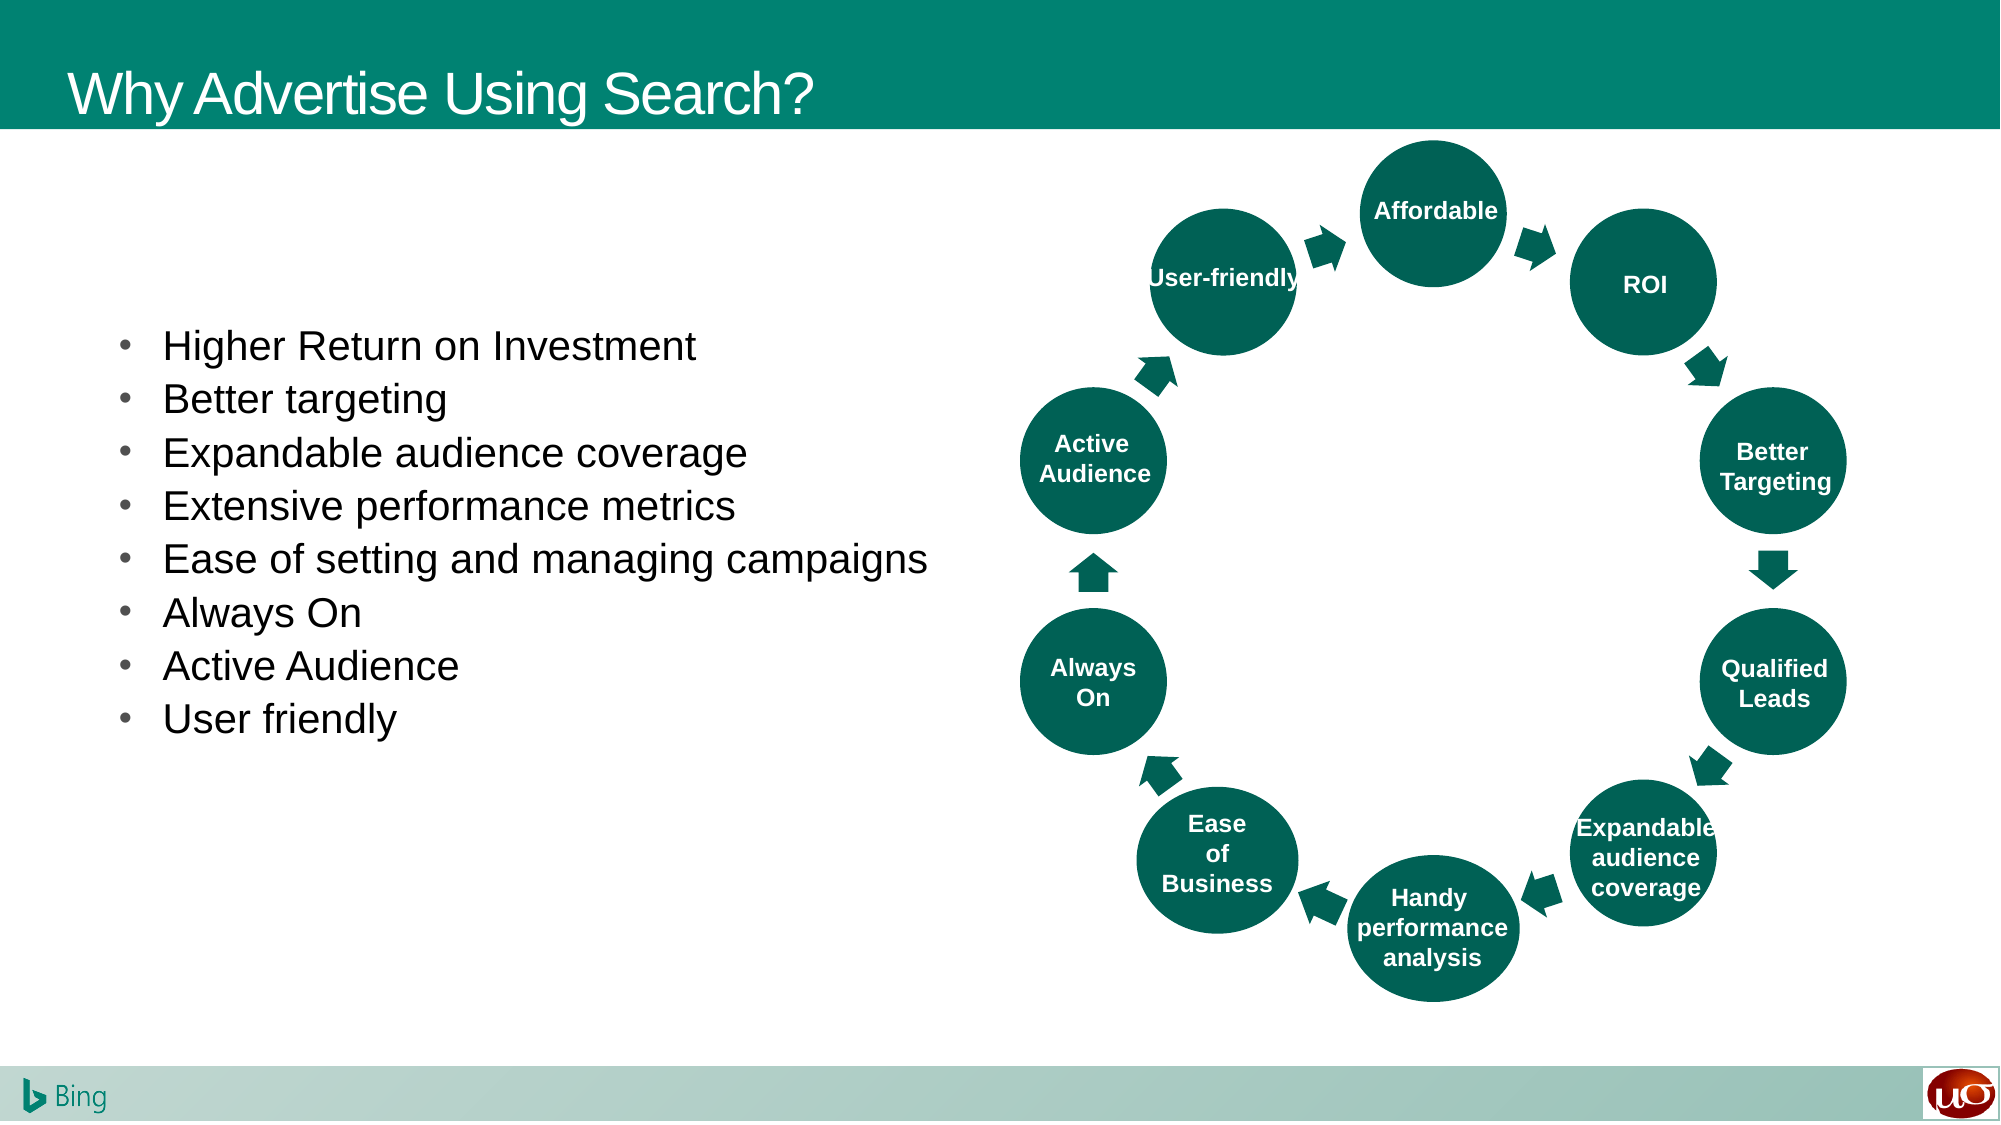

# Why Advertise Using Search?

Affordable

User-friendly

ROI

Active
Audience

Better
Targeting

Always
On

Qualified
Leads

Expandable audience coverage

Ease
of
Business

Handy
performance analysis

Higher Return on Investment
Better targeting
Expandable audience coverage
Extensive performance metrics
Ease of setting and managing campaigns
Always On
Active Audience
User friendly